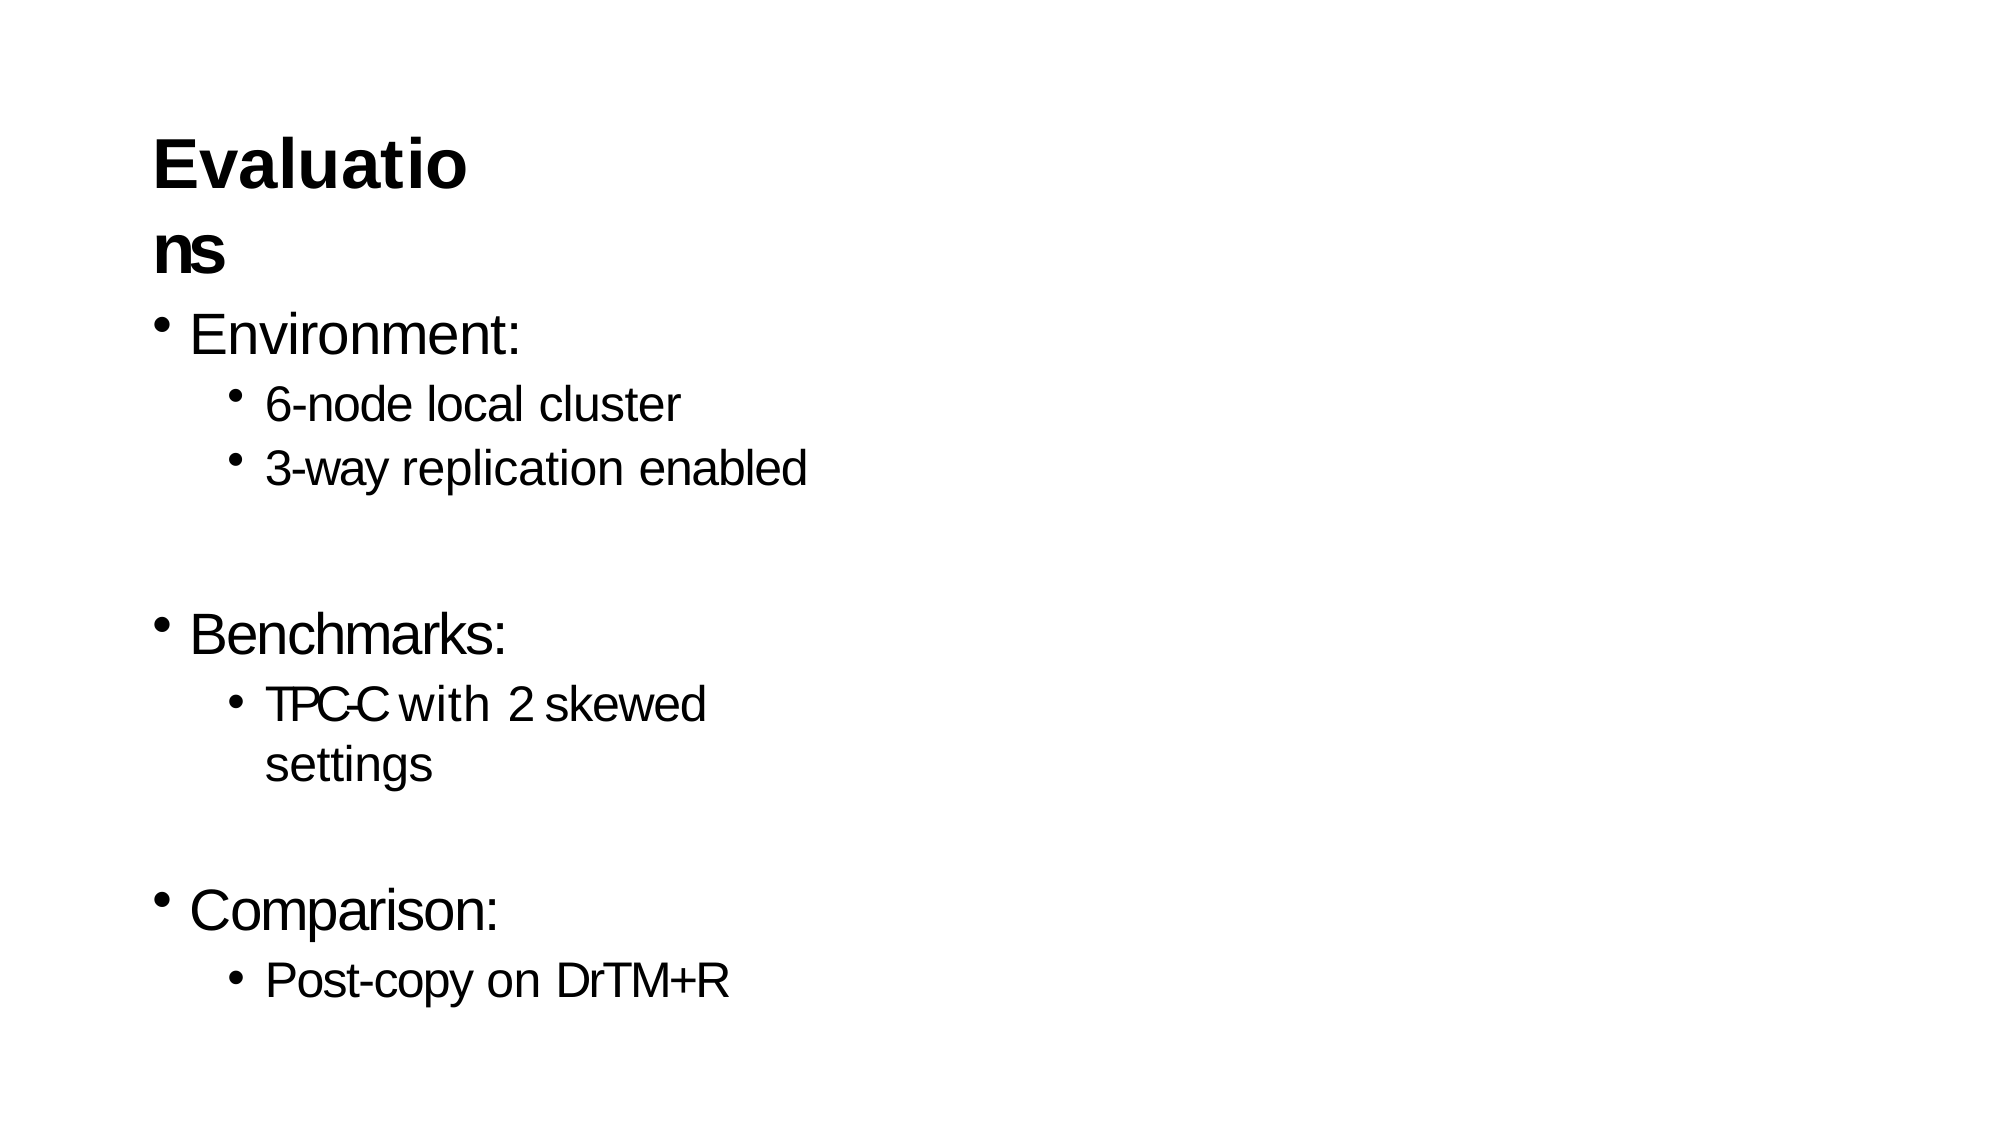

# Evaluations
Environment:
6-node local cluster
3-way replication enabled

Benchmarks:
TPC-C with 2 skewed settings

Comparison:
Post-copy on DrTM+R